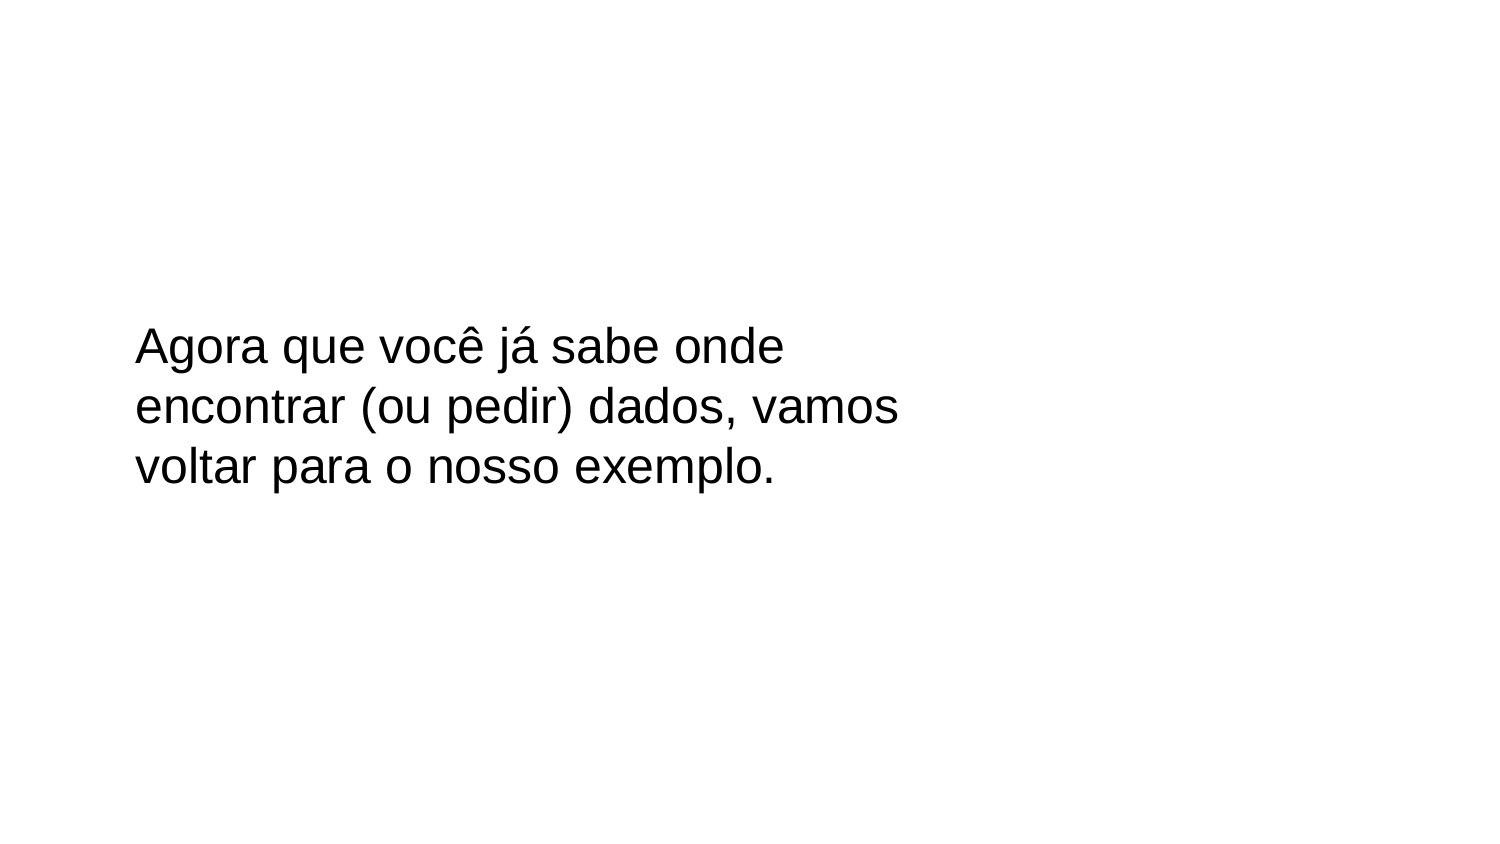

Agora que você já sabe onde encontrar (ou pedir) dados, vamos voltar para o nosso exemplo.